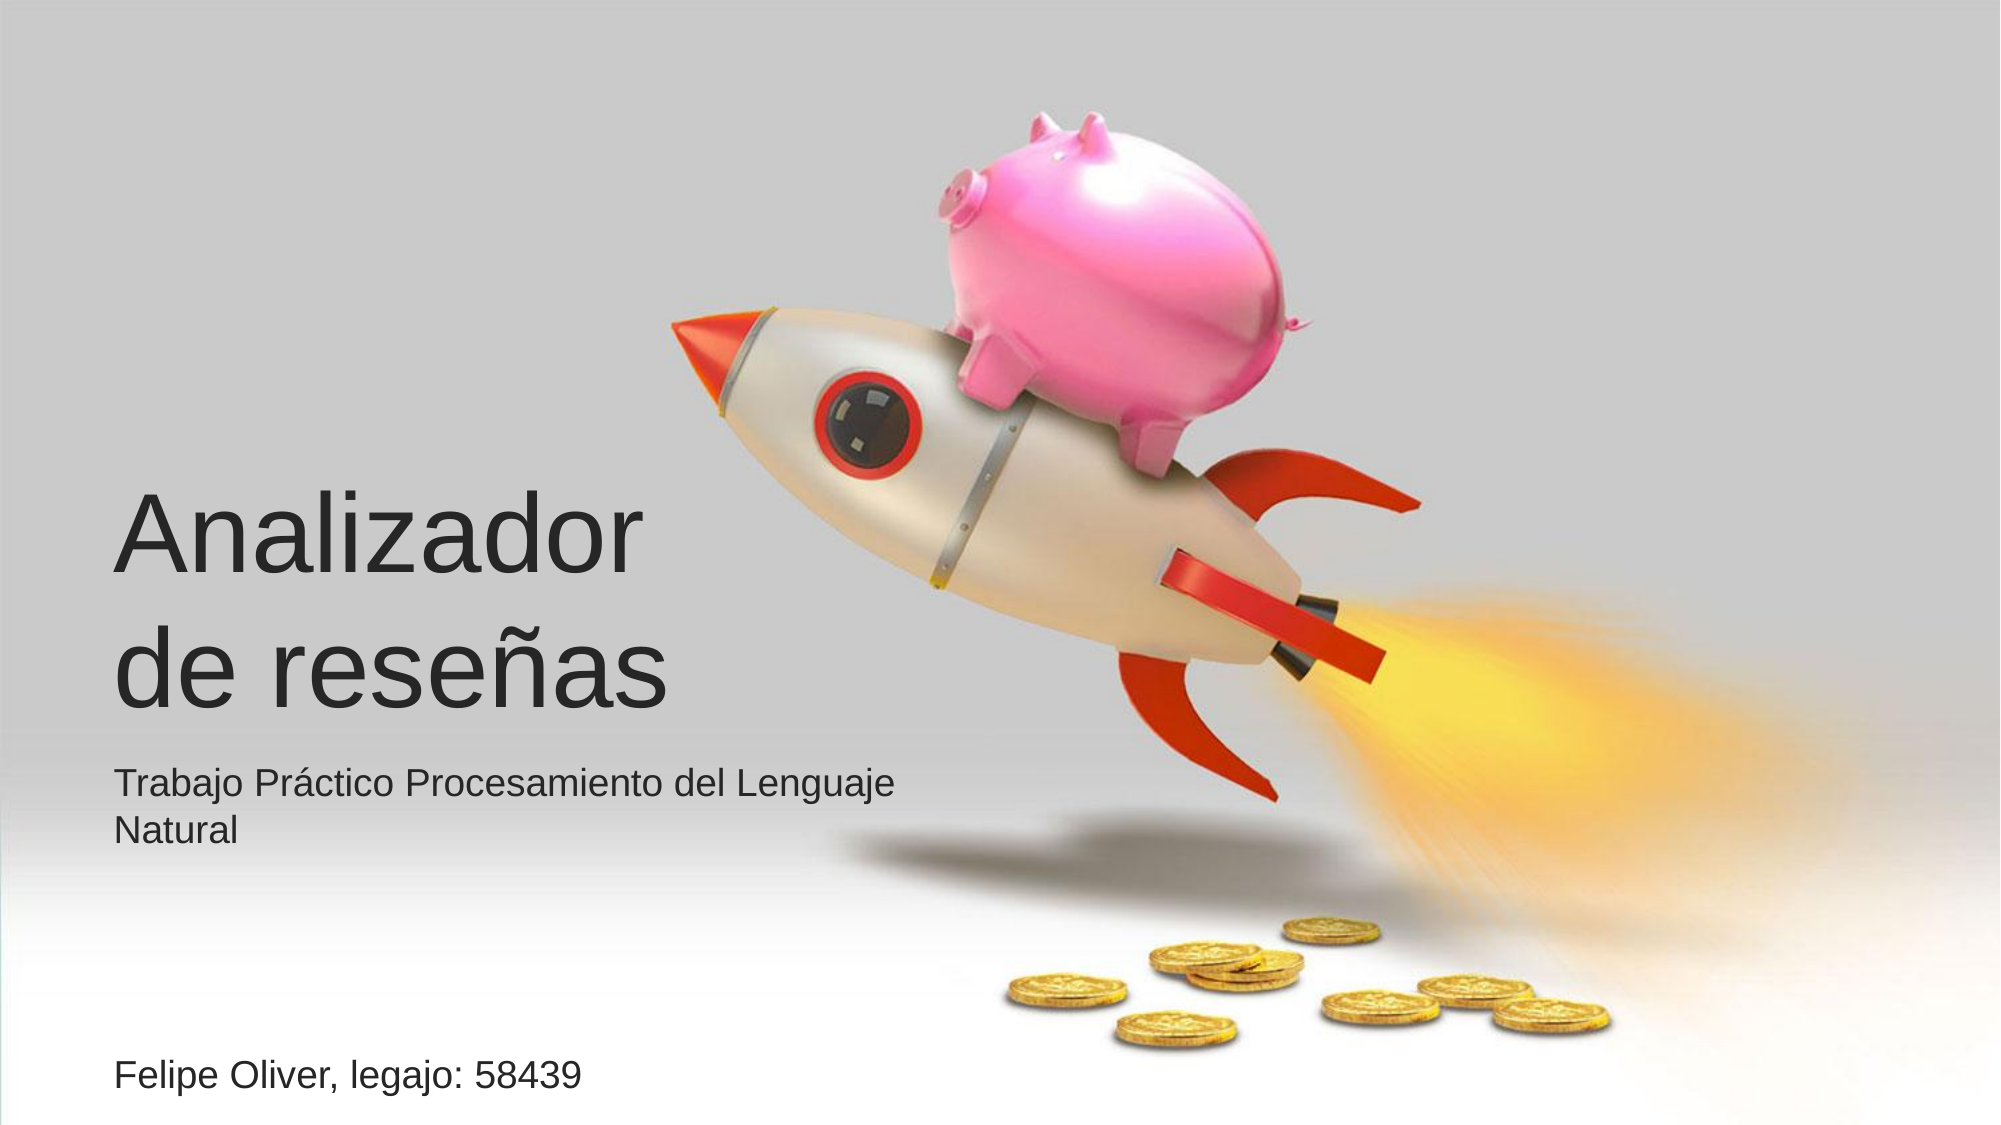

Analizador
de reseñas
Trabajo Práctico Procesamiento del Lenguaje Natural
Felipe Oliver, legajo: 58439